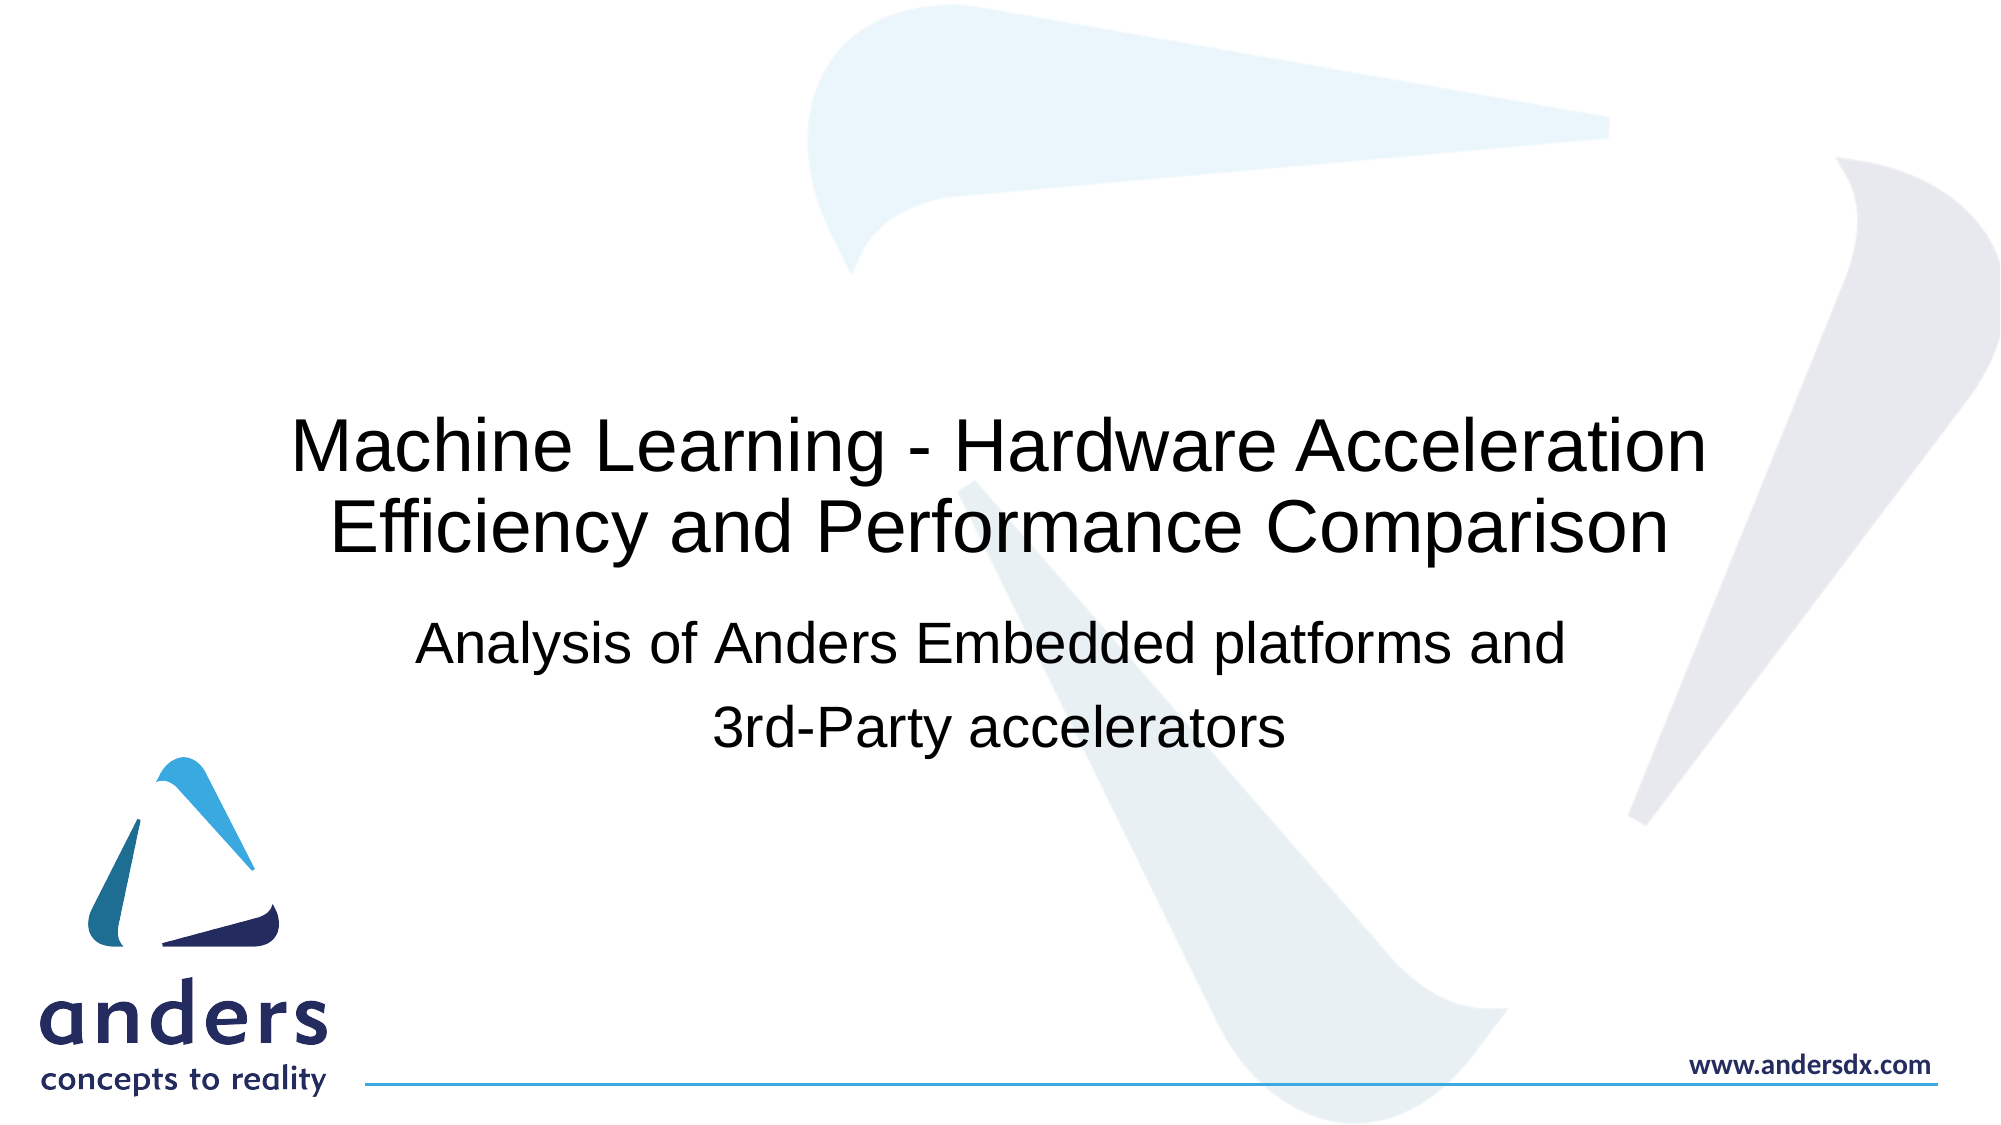

# Machine Learning - Hardware Acceleration Efficiency and Performance Comparison
Analysis of Anders Embedded platforms and
3rd-Party accelerators